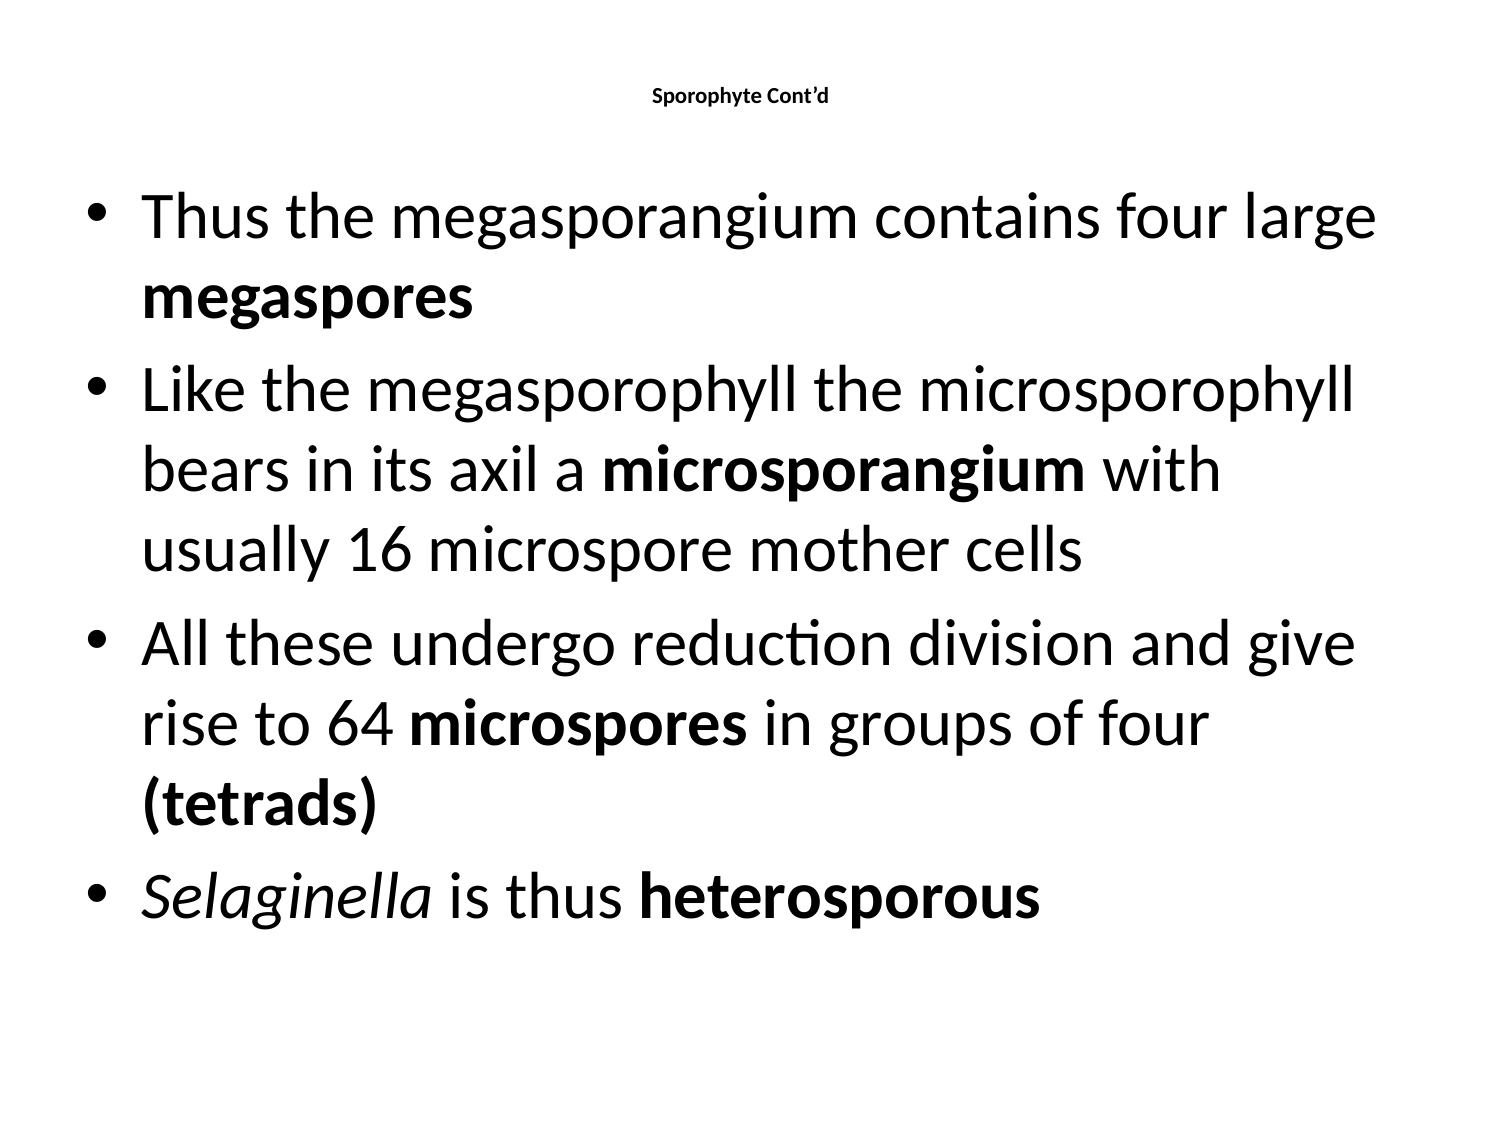

# Sporophyte Cont’d
Thus the megasporangium contains four large megaspores
Like the megasporophyll the microsporophyll bears in its axil a microsporangium with usually 16 microspore mother cells
All these undergo reduction division and give rise to 64 microspores in groups of four (tetrads)
Selaginella is thus heterosporous